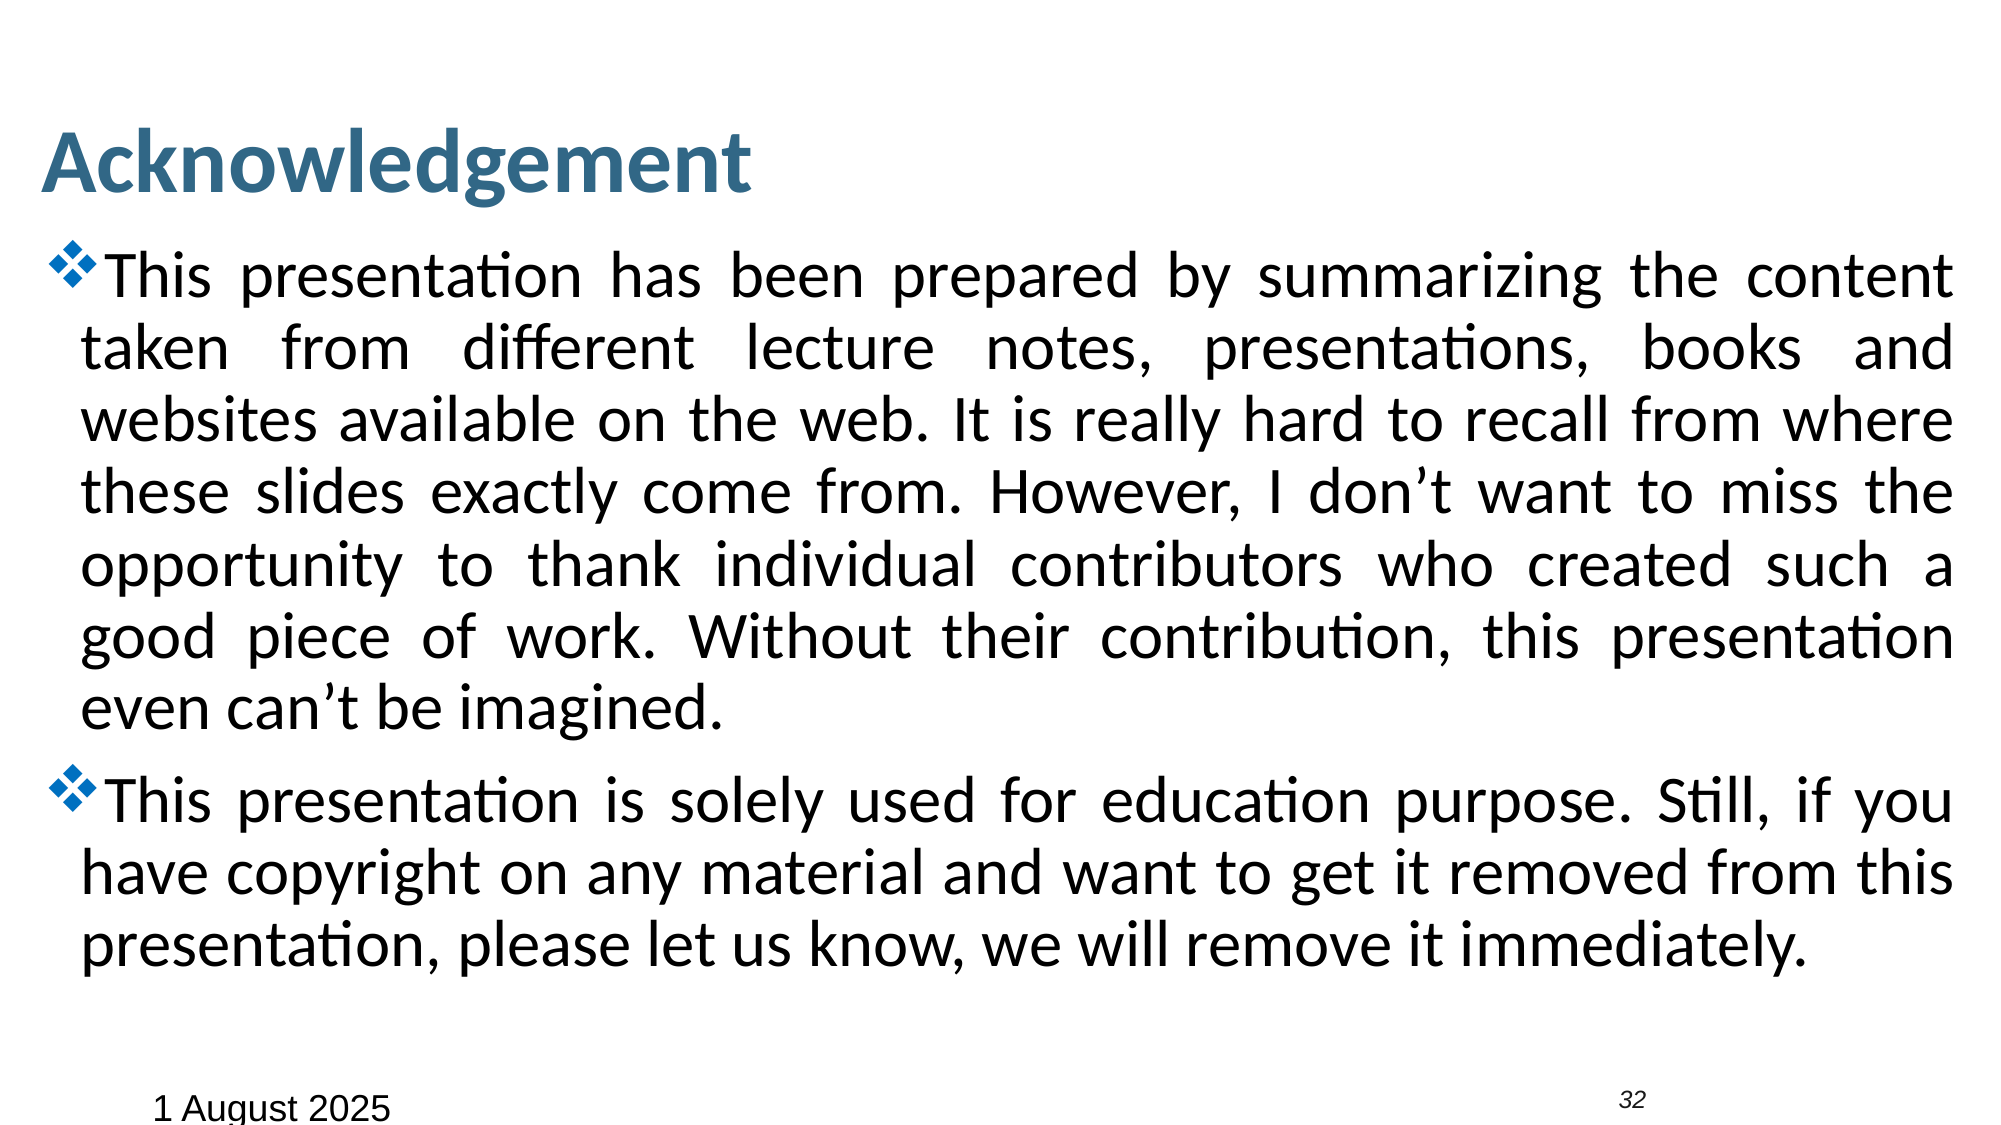

Acknowledgement
This presentation has been prepared by summarizing the content taken from different lecture notes, presentations, books and websites available on the web. It is really hard to recall from where these slides exactly come from. However, I don’t want to miss the opportunity to thank individual contributors who created such a good piece of work. Without their contribution, this presentation even can’t be imagined.
This presentation is solely used for education purpose. Still, if you have copyright on any material and want to get it removed from this presentation, please let us know, we will remove it immediately.

1 August 2025
32